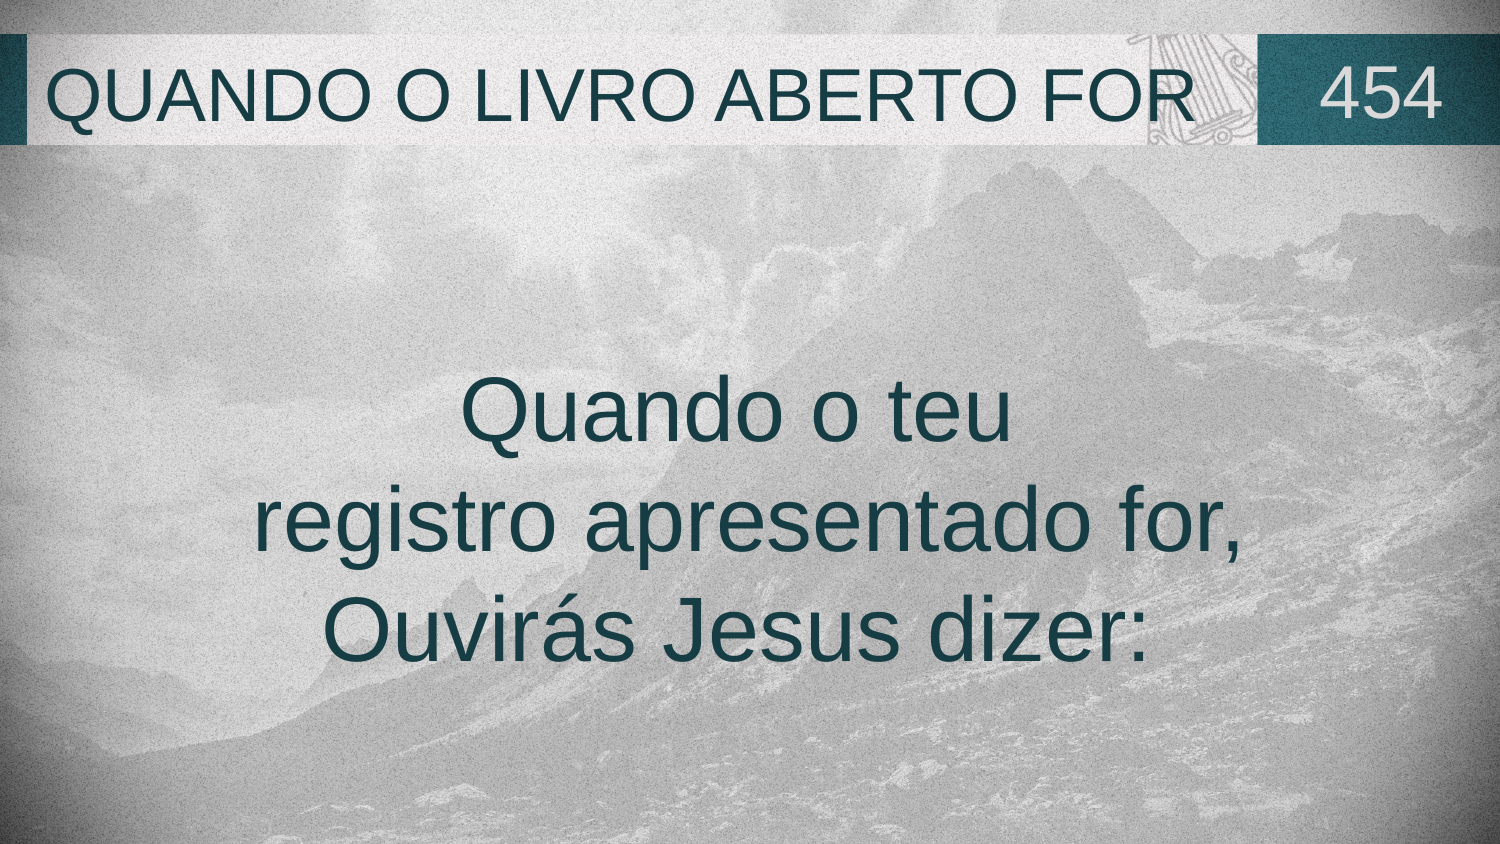

# QUANDO O LIVRO ABERTO FOR
454
Quando o teu
registro apresentado for,
Ouvirás Jesus dizer: